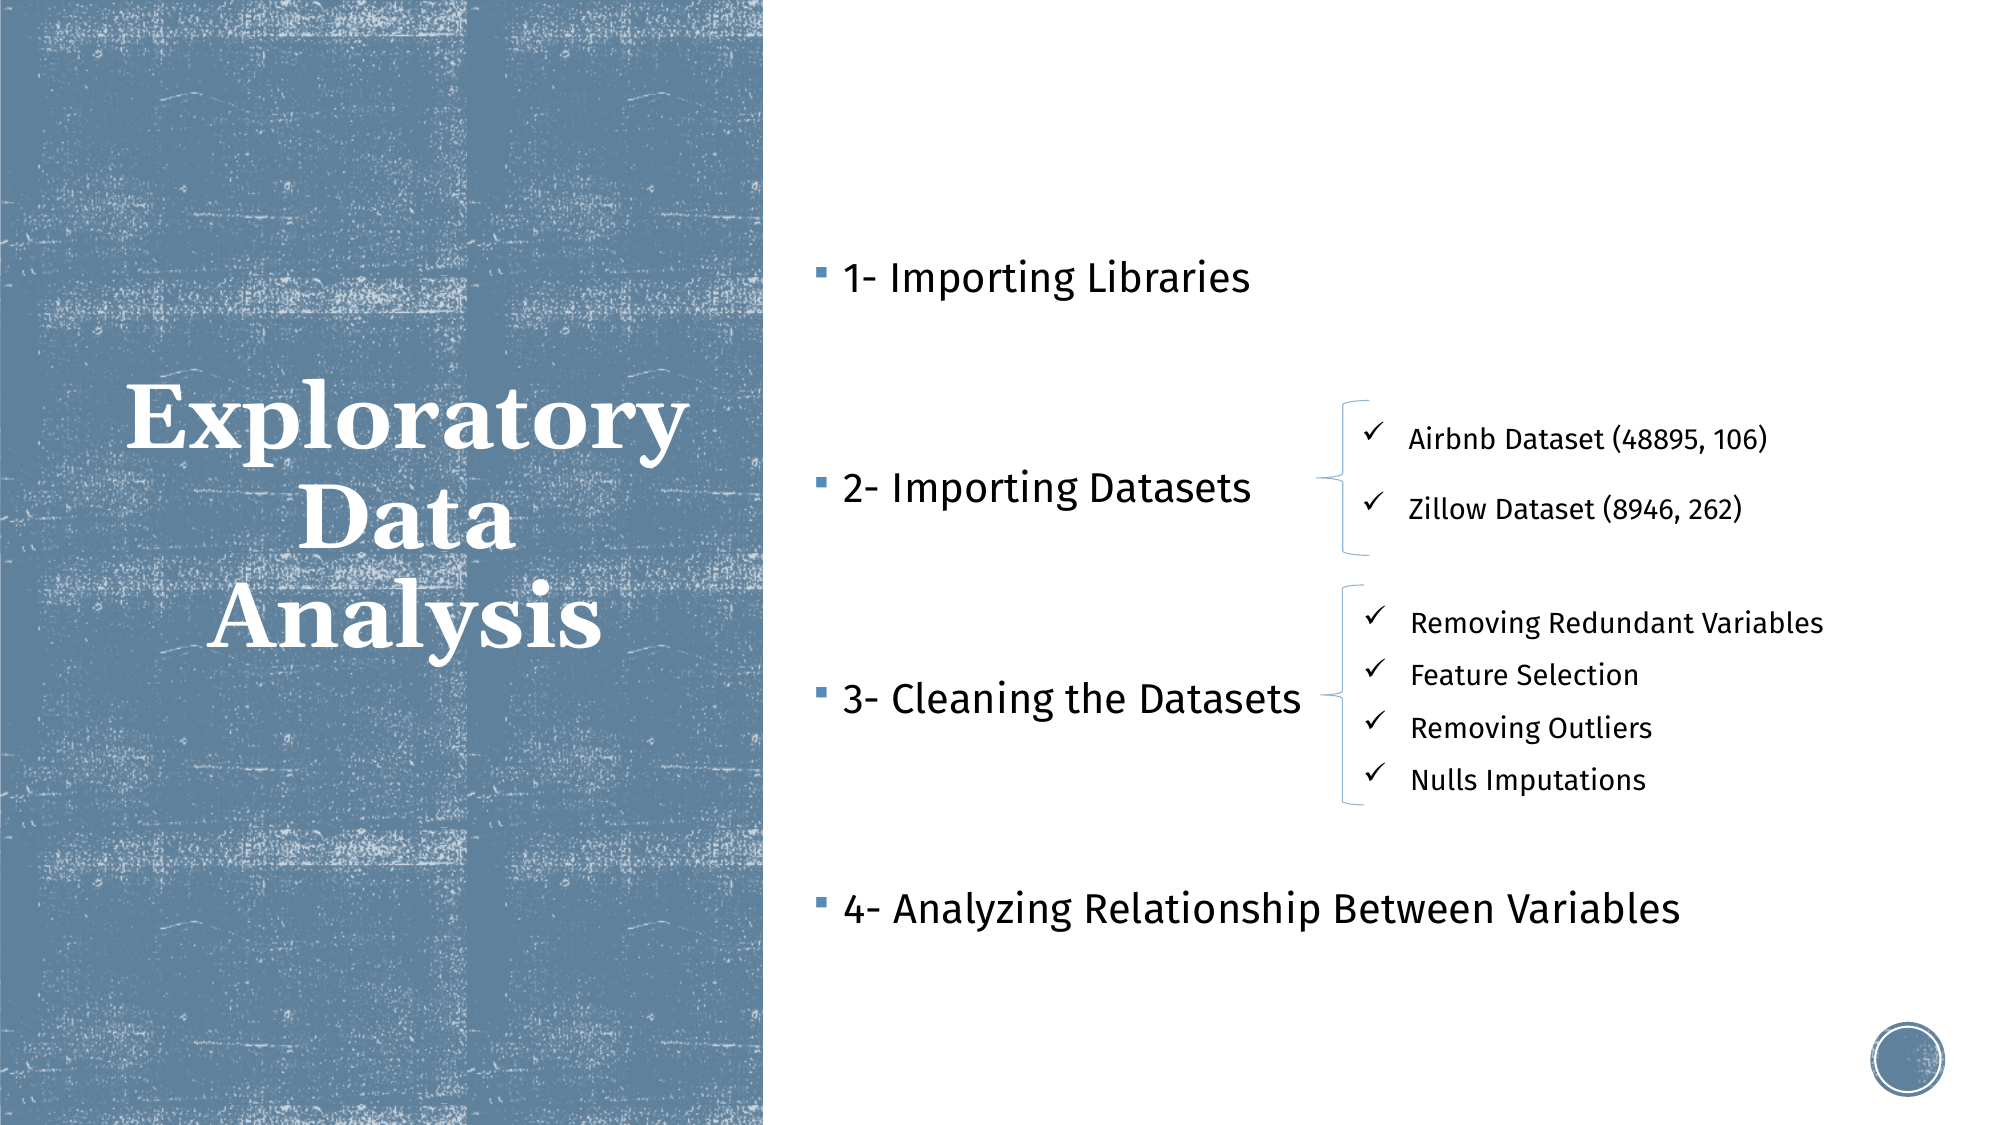

1- Importing Libraries

2- Importing Datasets

3- Cleaning the Datasets

4- Analyzing Relationship Between Variables
# Exploratory Data Analysis

Airbnb Dataset (48895, 106)

Zillow Dataset (8946, 262)

Removing Redundant Variables
Feature Selection
Removing Outliers
Nulls Imputations

4